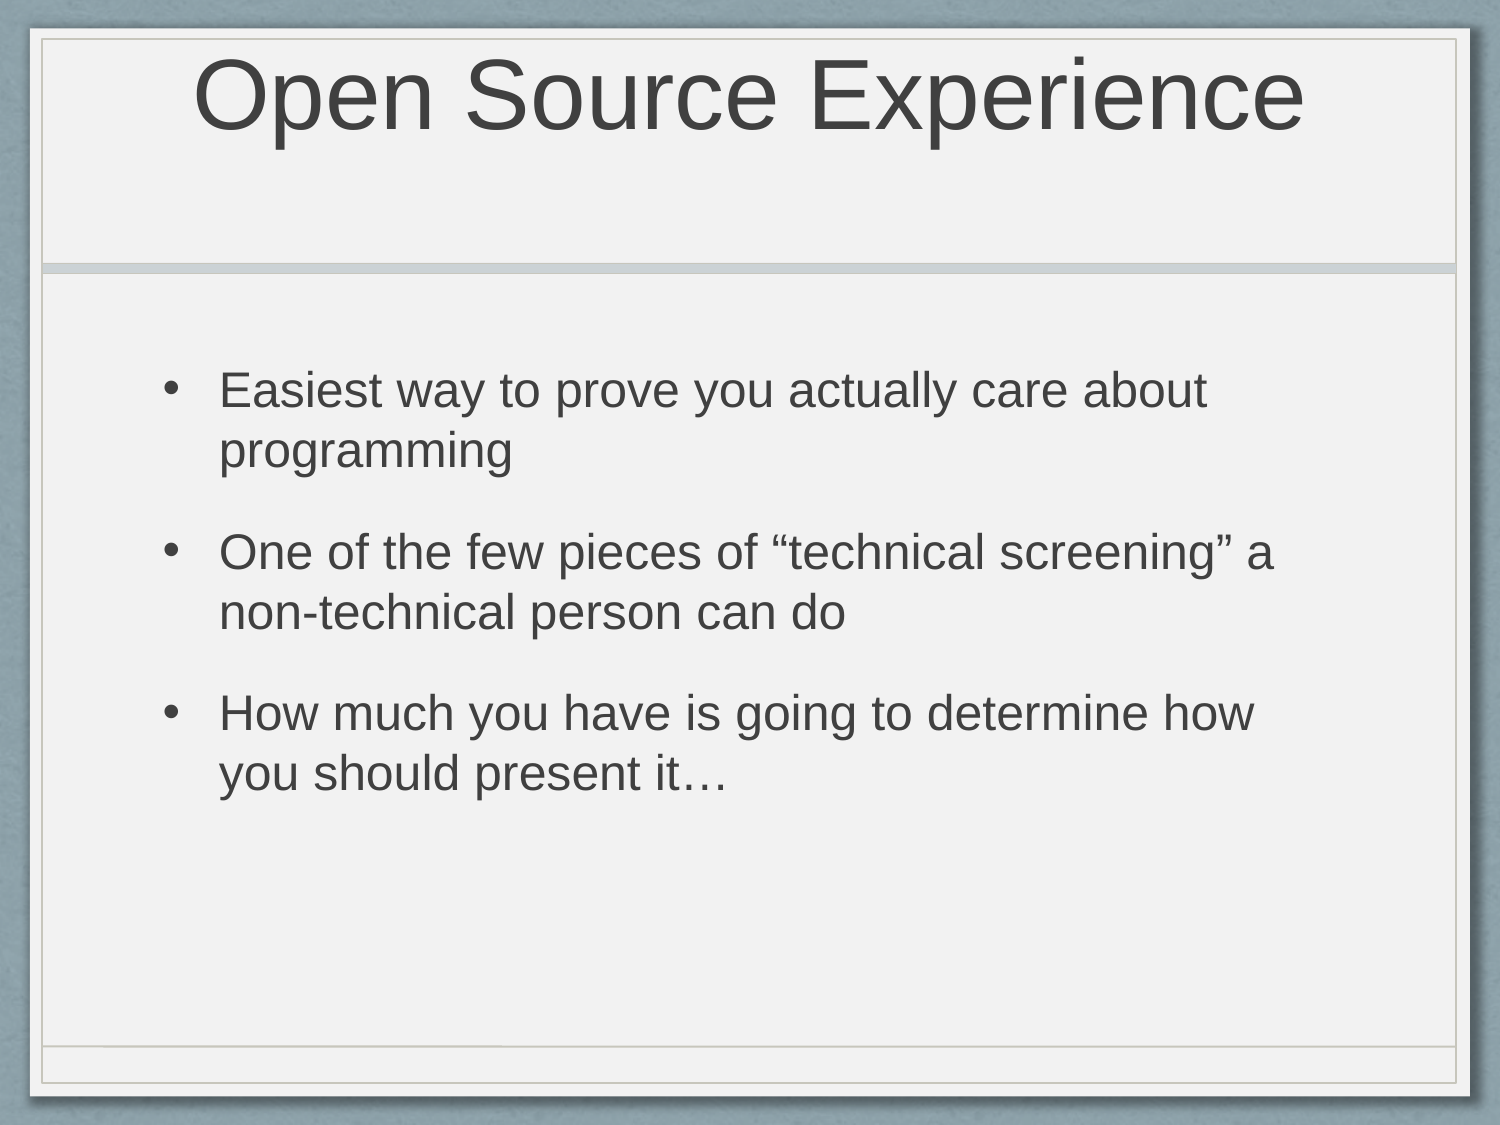

# Open Source Experience
Easiest way to prove you actually care about programming
One of the few pieces of “technical screening” a non-technical person can do
How much you have is going to determine how you should present it…